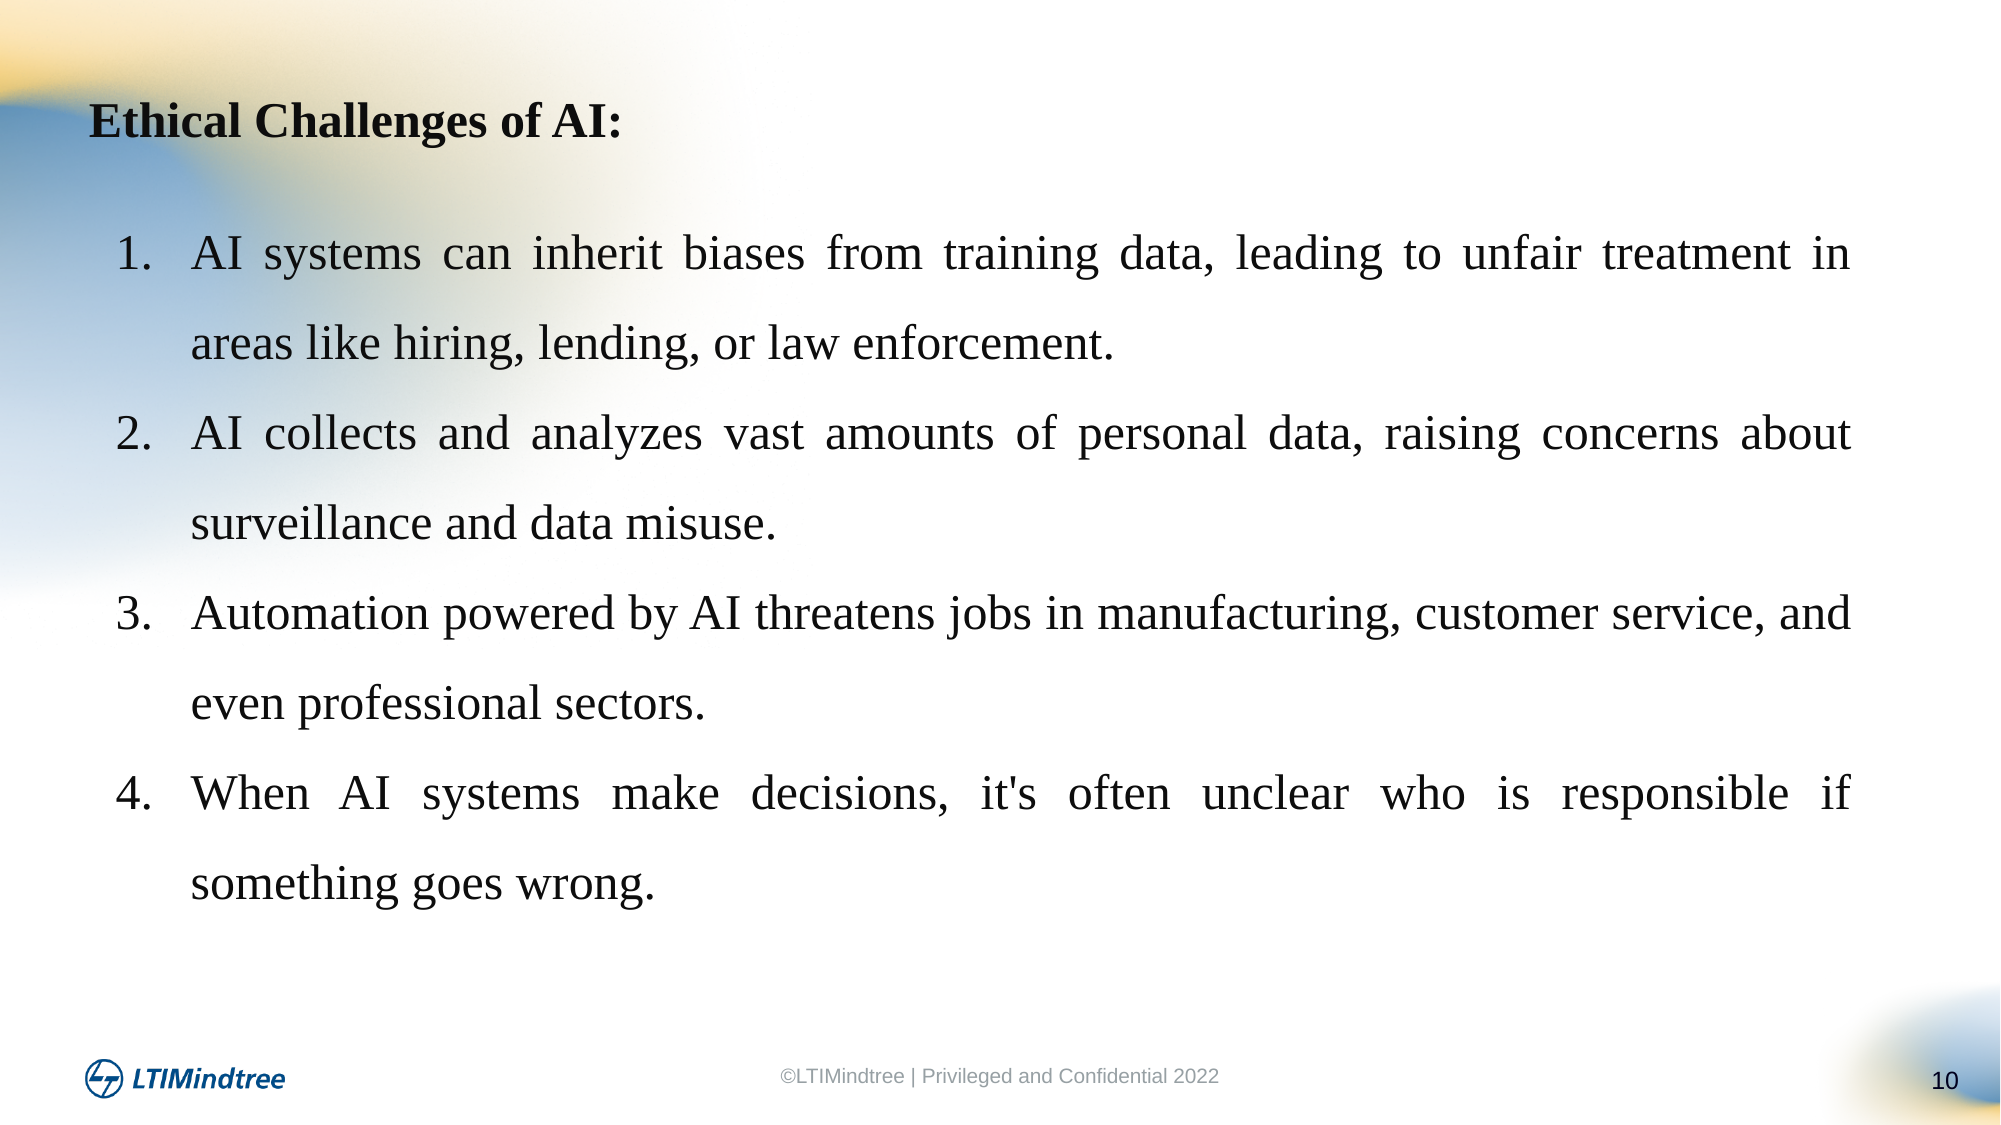

Ethical Challenges of AI:

AI systems can inherit biases from training data, leading to unfair treatment in areas like hiring, lending, or law enforcement.
AI collects and analyzes vast amounts of personal data, raising concerns about surveillance and data misuse.
Automation powered by AI threatens jobs in manufacturing, customer service, and even professional sectors.
When AI systems make decisions, it's often unclear who is responsible if something goes wrong.